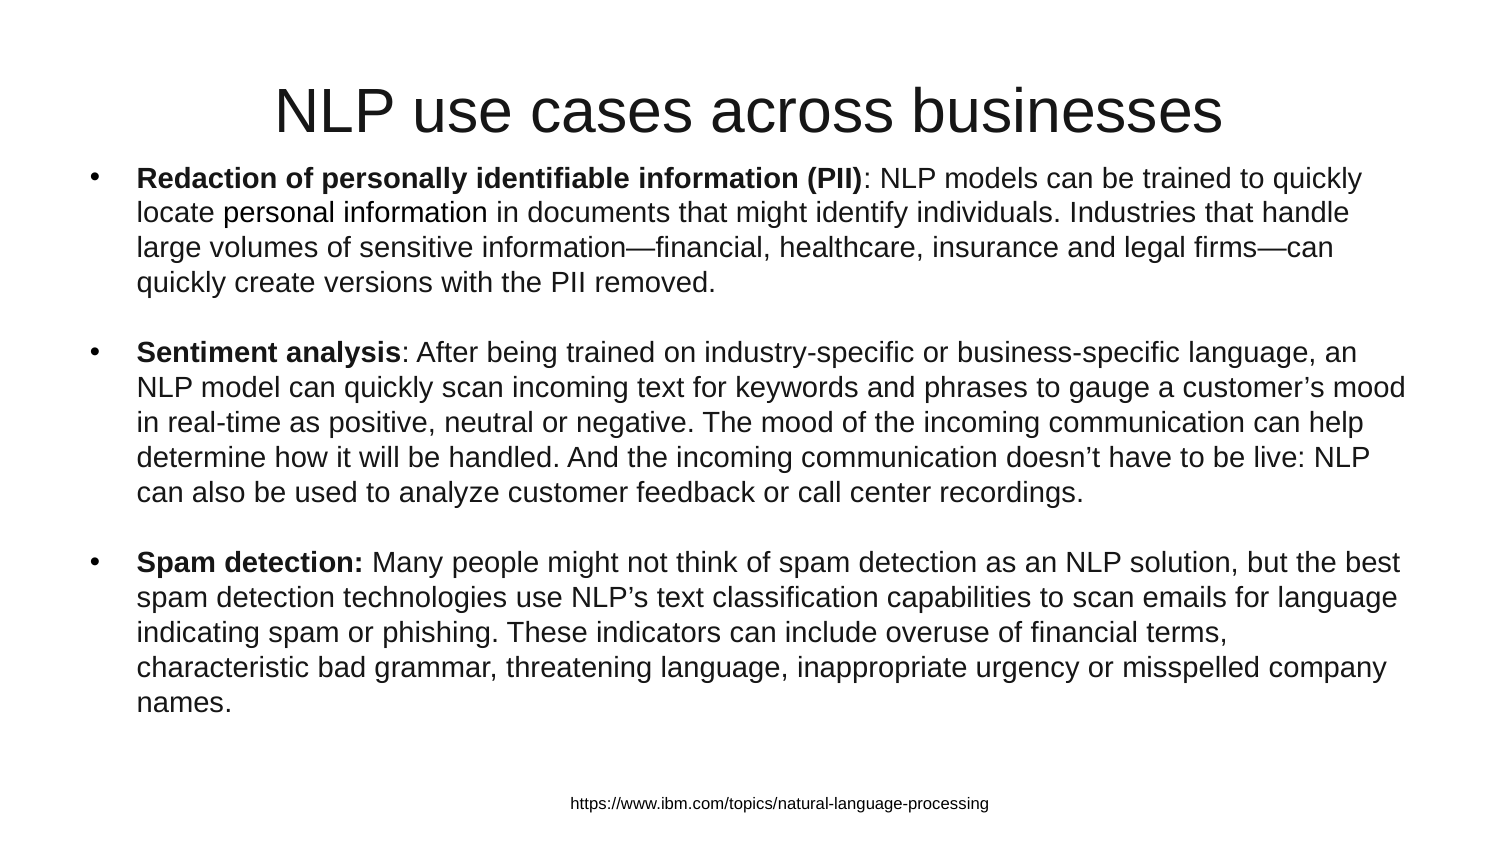

# NLP use cases across businesses
Redaction of personally identifiable information (PII): NLP models can be trained to quickly locate personal information in documents that might identify individuals. Industries that handle large volumes of sensitive information—financial, healthcare, insurance and legal firms—can quickly create versions with the PII removed.

Sentiment analysis: After being trained on industry-specific or business-specific language, an NLP model can quickly scan incoming text for keywords and phrases to gauge a customer’s mood in real-time as positive, neutral or negative. The mood of the incoming communication can help determine how it will be handled. And the incoming communication doesn’t have to be live: NLP can also be used to analyze customer feedback or call center recordings.

Spam detection: Many people might not think of spam detection as an NLP solution, but the best spam detection technologies use NLP’s text classification capabilities to scan emails for language indicating spam or phishing. These indicators can include overuse of financial terms, characteristic bad grammar, threatening language, inappropriate urgency or misspelled company names.
https://www.ibm.com/topics/natural-language-processing